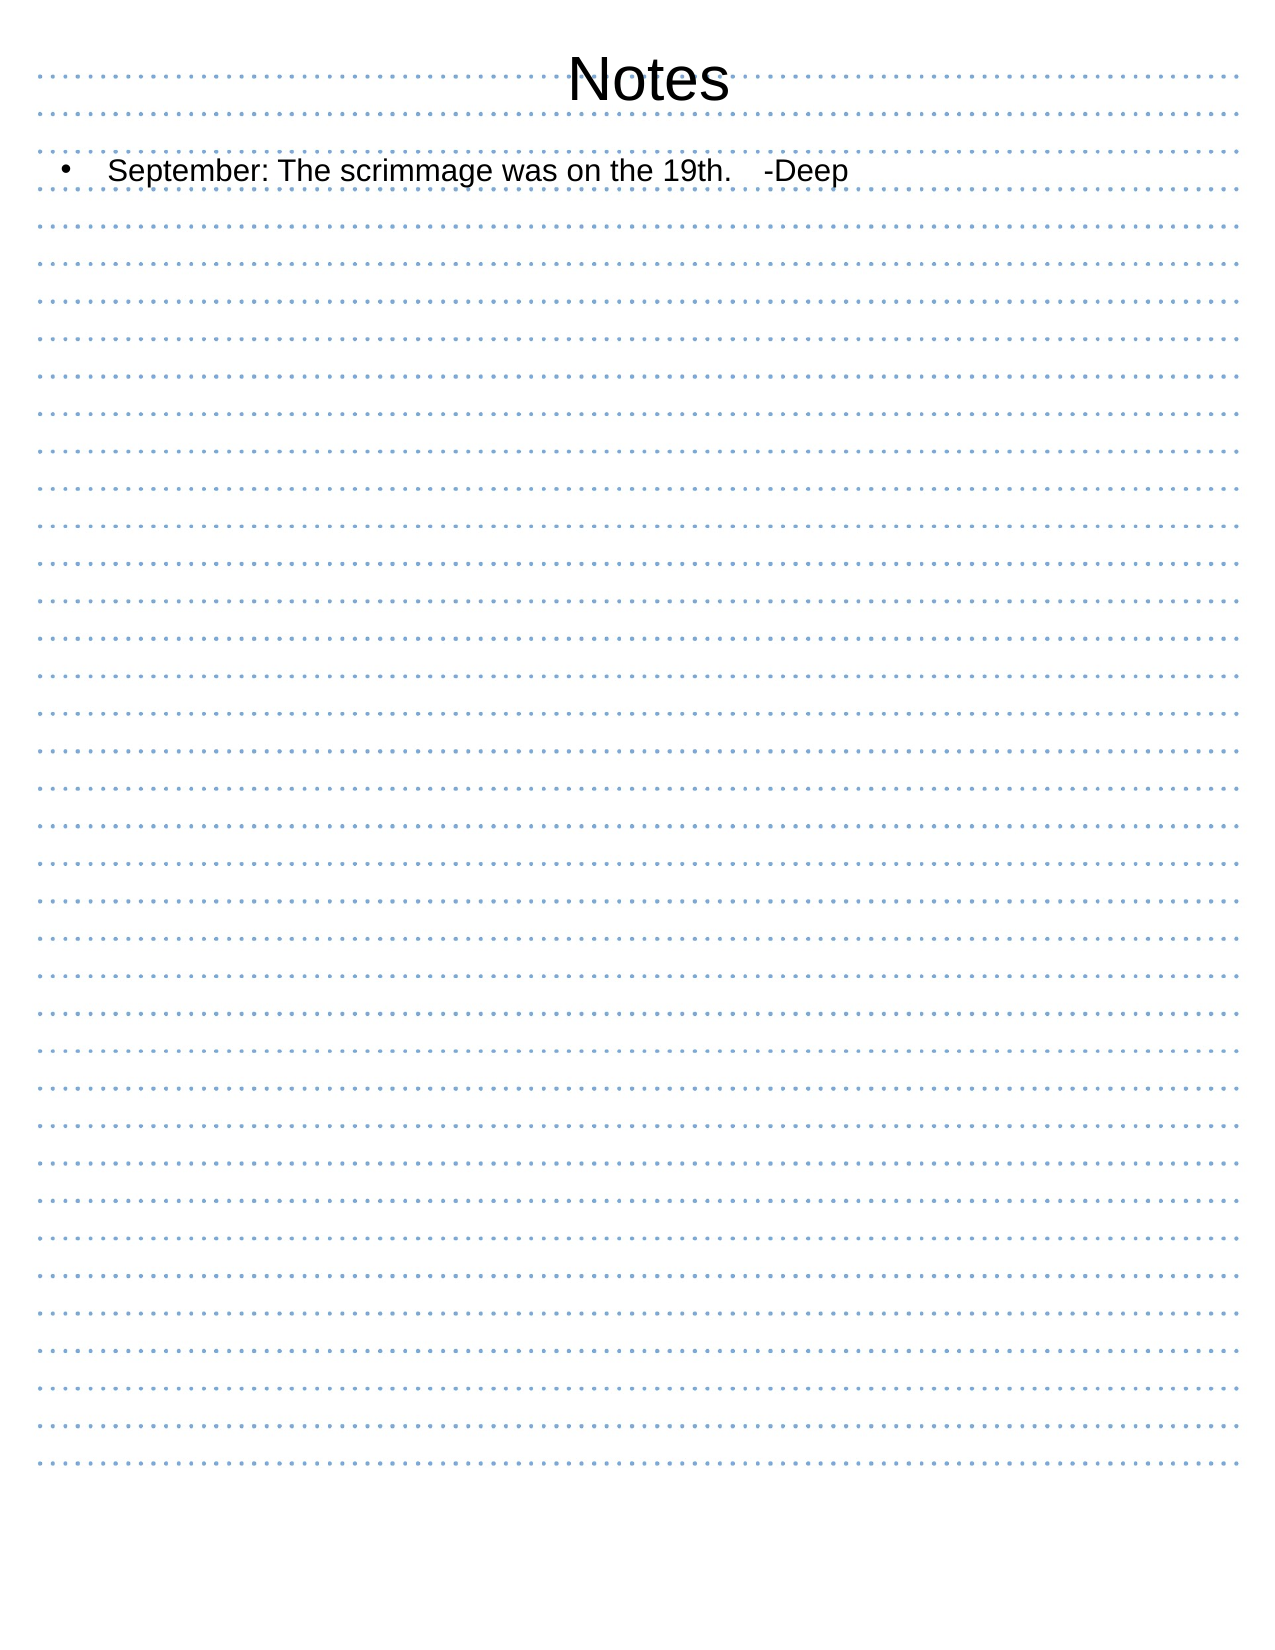

Notes

September: The scrimmage was on the 19th. -Deep

#